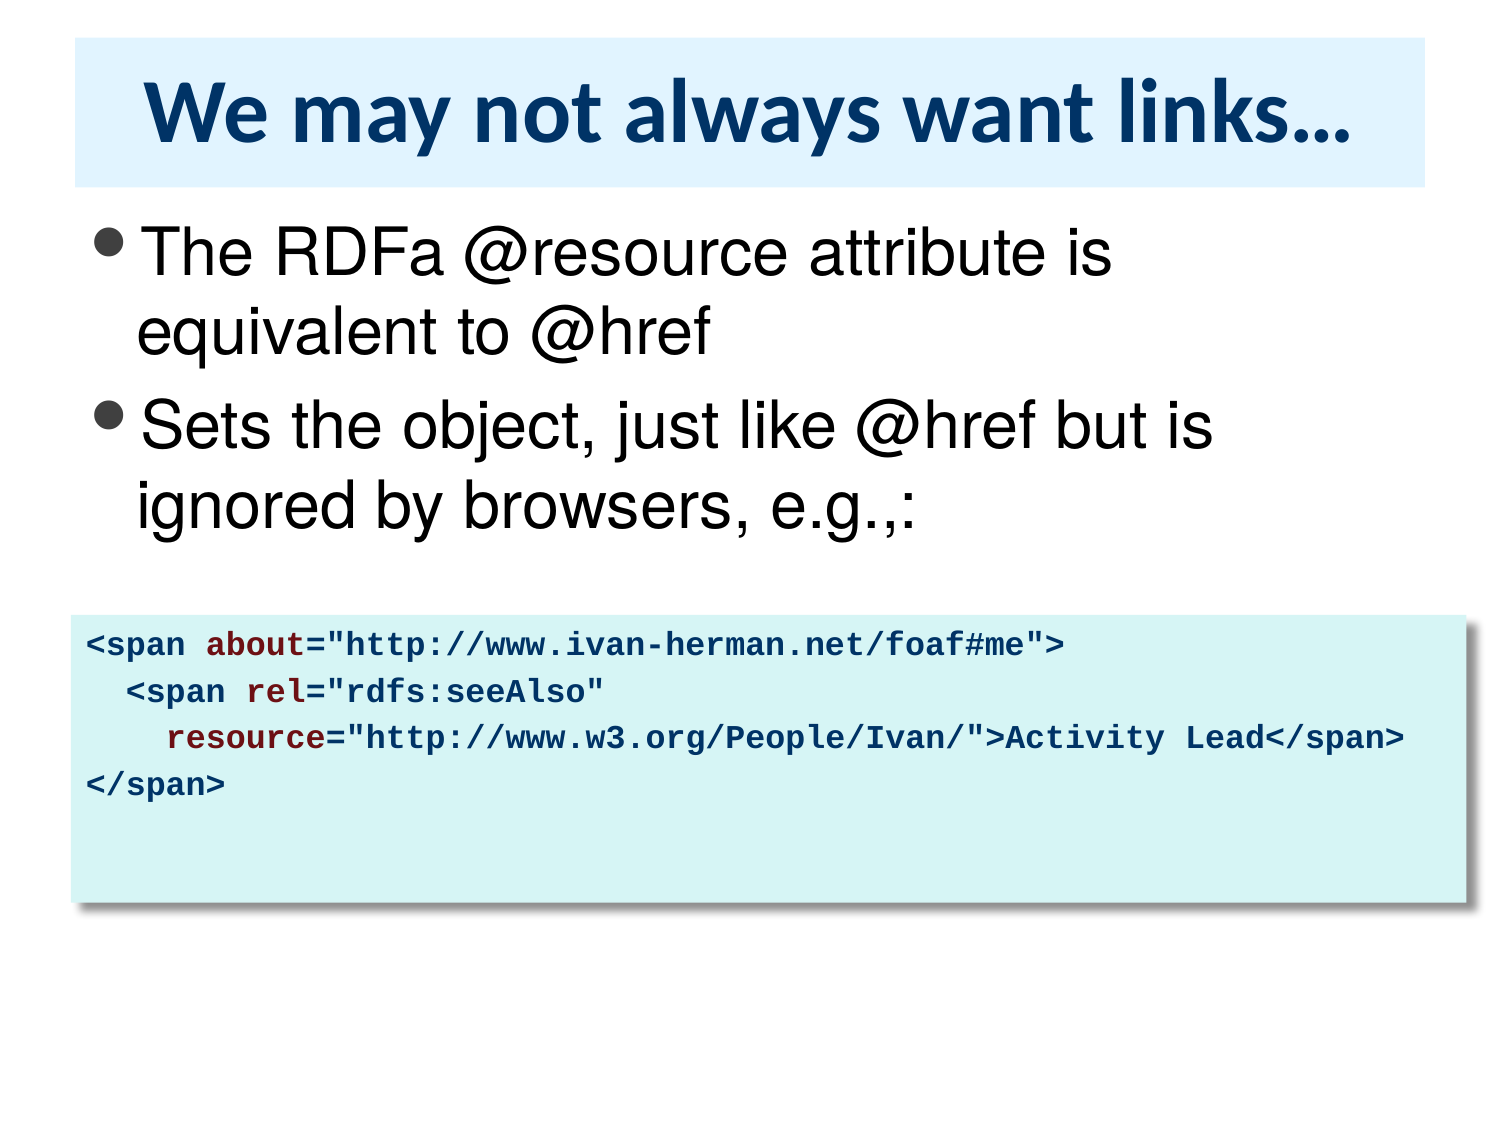

# We may not always want links…
The RDFa @resource attribute is equivalent to @href
Sets the object, just like @href but is ignored by browsers, e.g.,:
<span about="http://www.ivan-herman.net/foaf#me">
  <span rel="rdfs:seeAlso"
    resource="http://www.w3.org/People/Ivan/">Activity Lead</span>
</span>